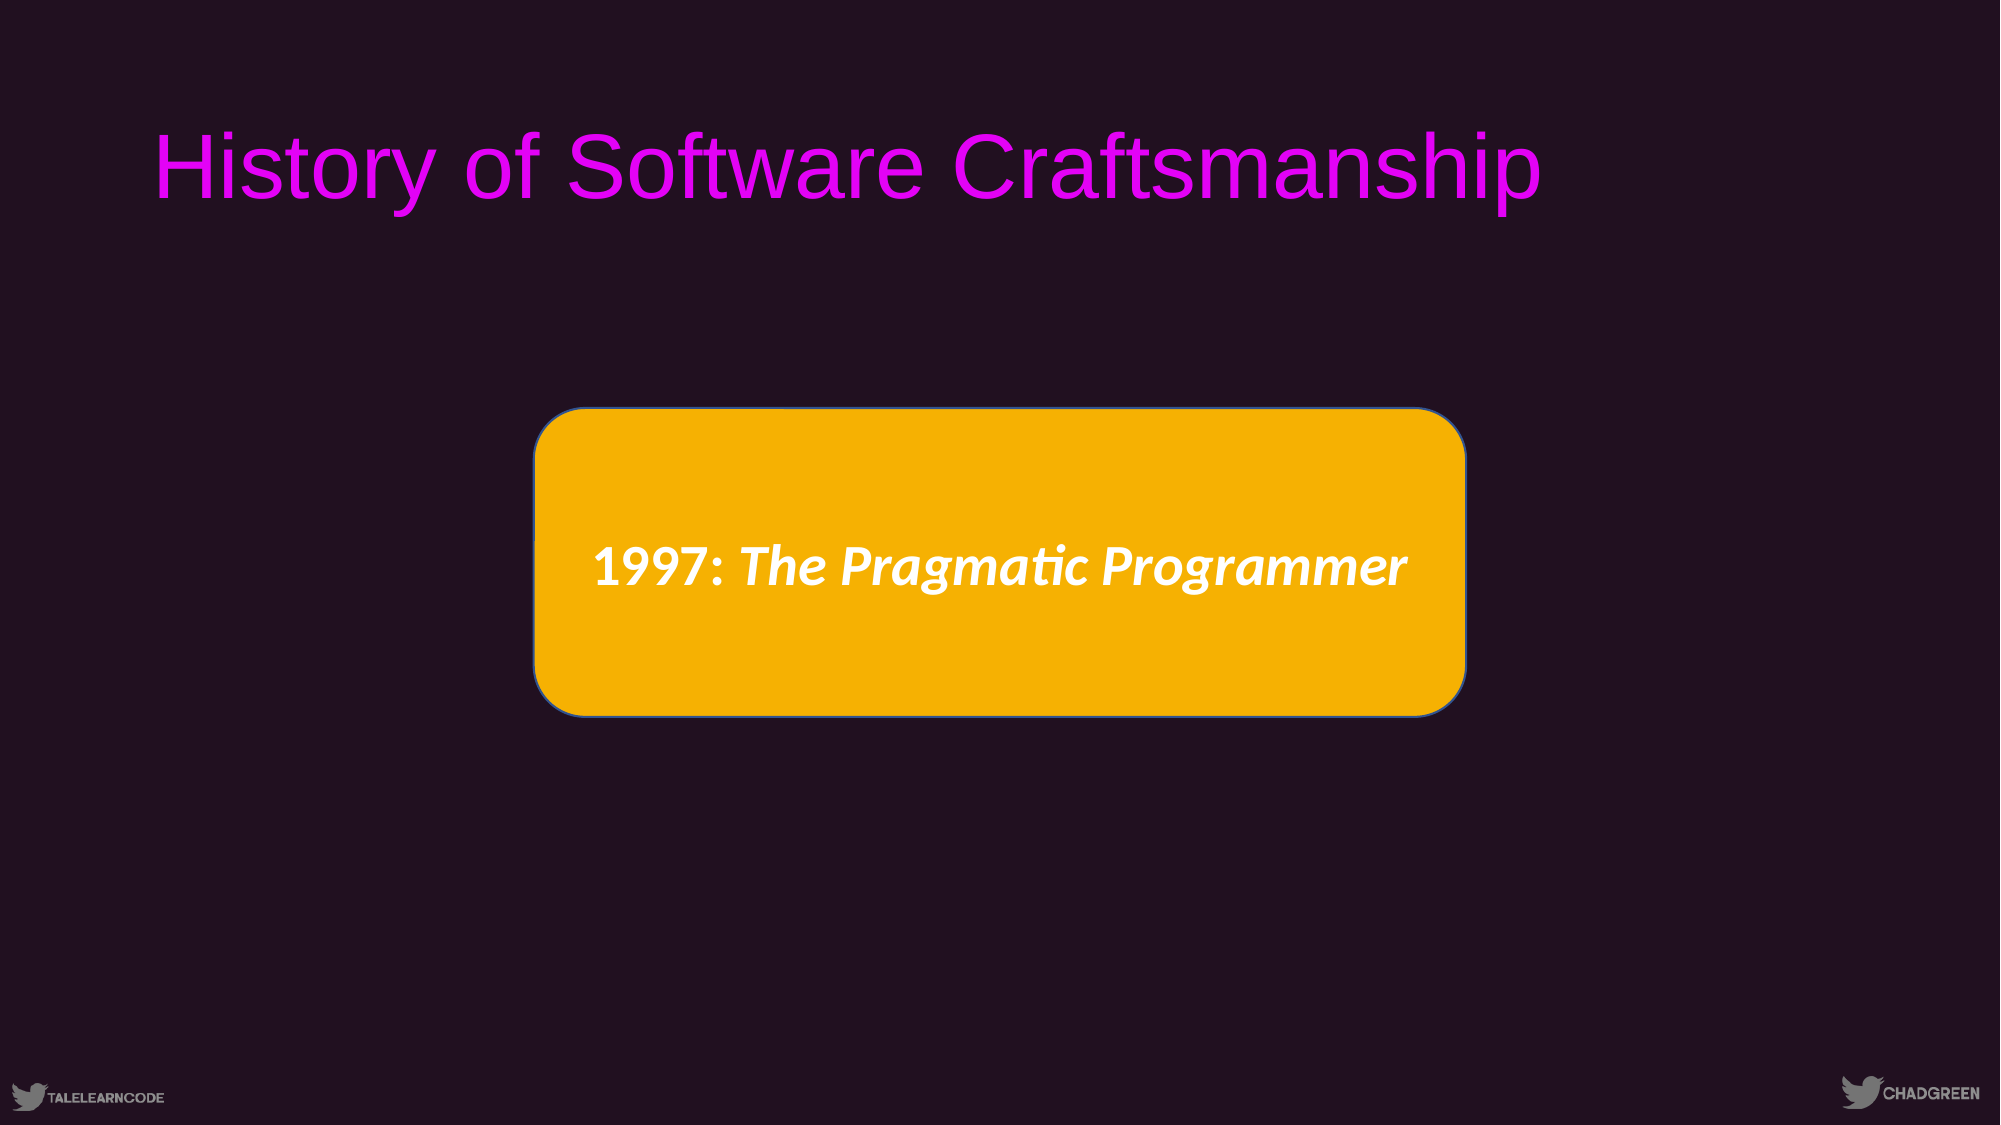

# History of Software Craftsmanship
1997: The Pragmatic Programmer